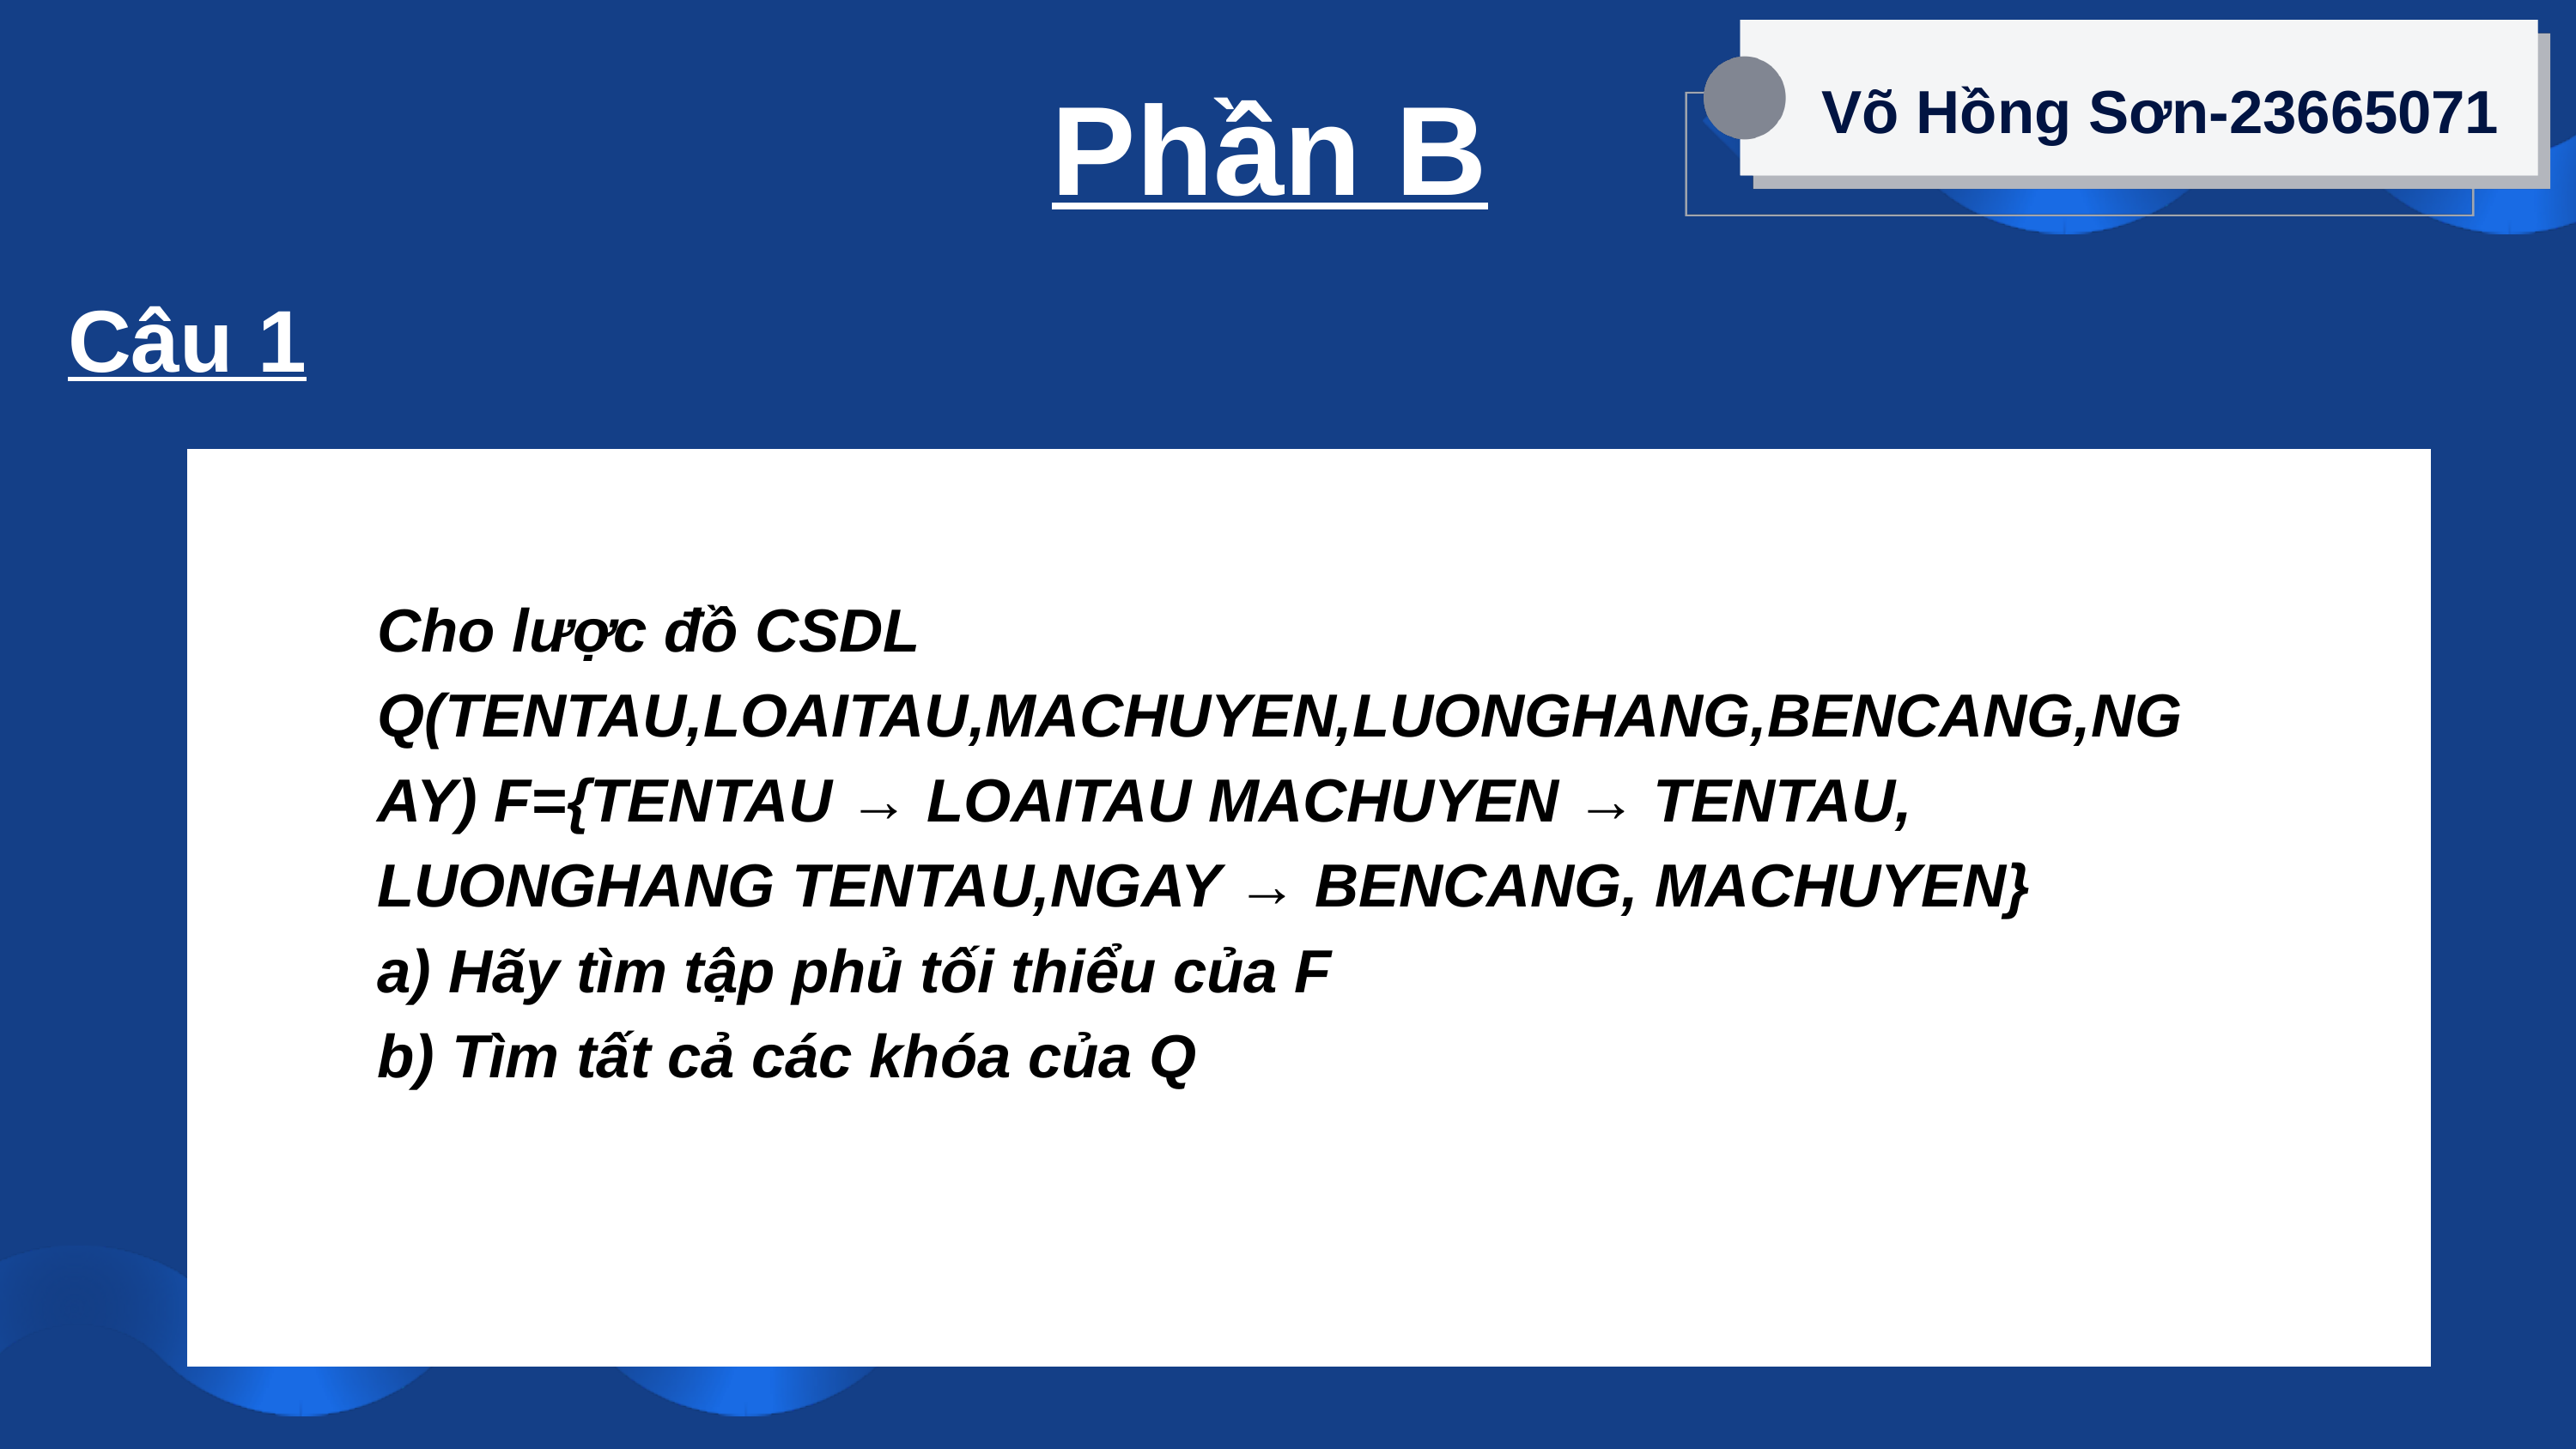

Phần B
Võ Hồng Sơn-23665071

Câu 1

Cho lược đồ CSDL Q(TENTAU,LOAITAU,MACHUYEN,LUONGHANG,BENCANG,NGAY) F={TENTAU → LOAITAU MACHUYEN → TENTAU, LUONGHANG TENTAU,NGAY → BENCANG, MACHUYEN}
a) Hãy tìm tập phủ tối thiểu của F
b) Tìm tất cả các khóa của Q